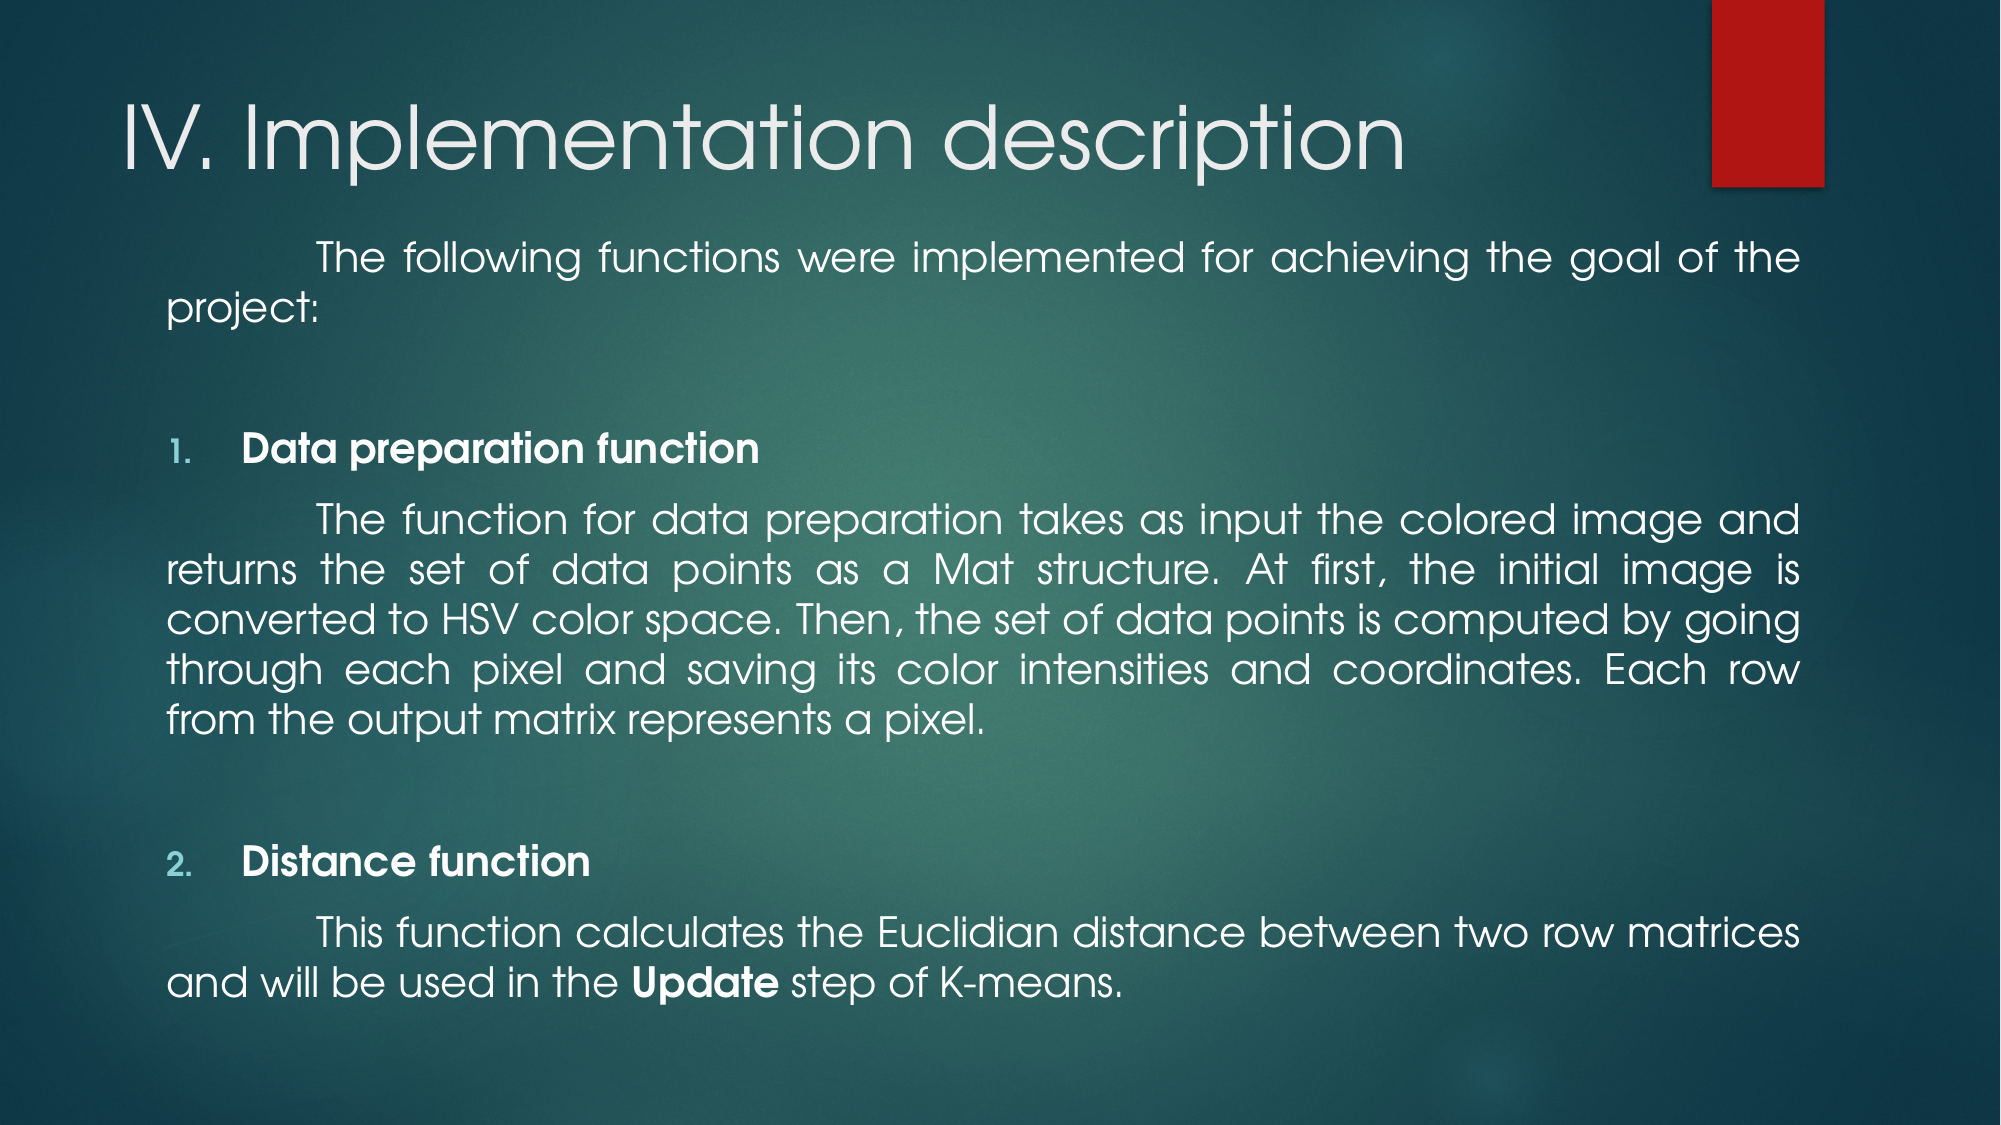

# IV. Implementation description
	The following functions were implemented for achieving the goal of the project:

Data preparation function
	The function for data preparation takes as input the colored image and returns the set of data points as a Mat structure. At first, the initial image is converted to HSV color space. Then, the set of data points is computed by going through each pixel and saving its color intensities and coordinates. Each row from the output matrix represents a pixel.

Distance function
	This function calculates the Euclidian distance between two row matrices and will be used in the Update step of K-means.